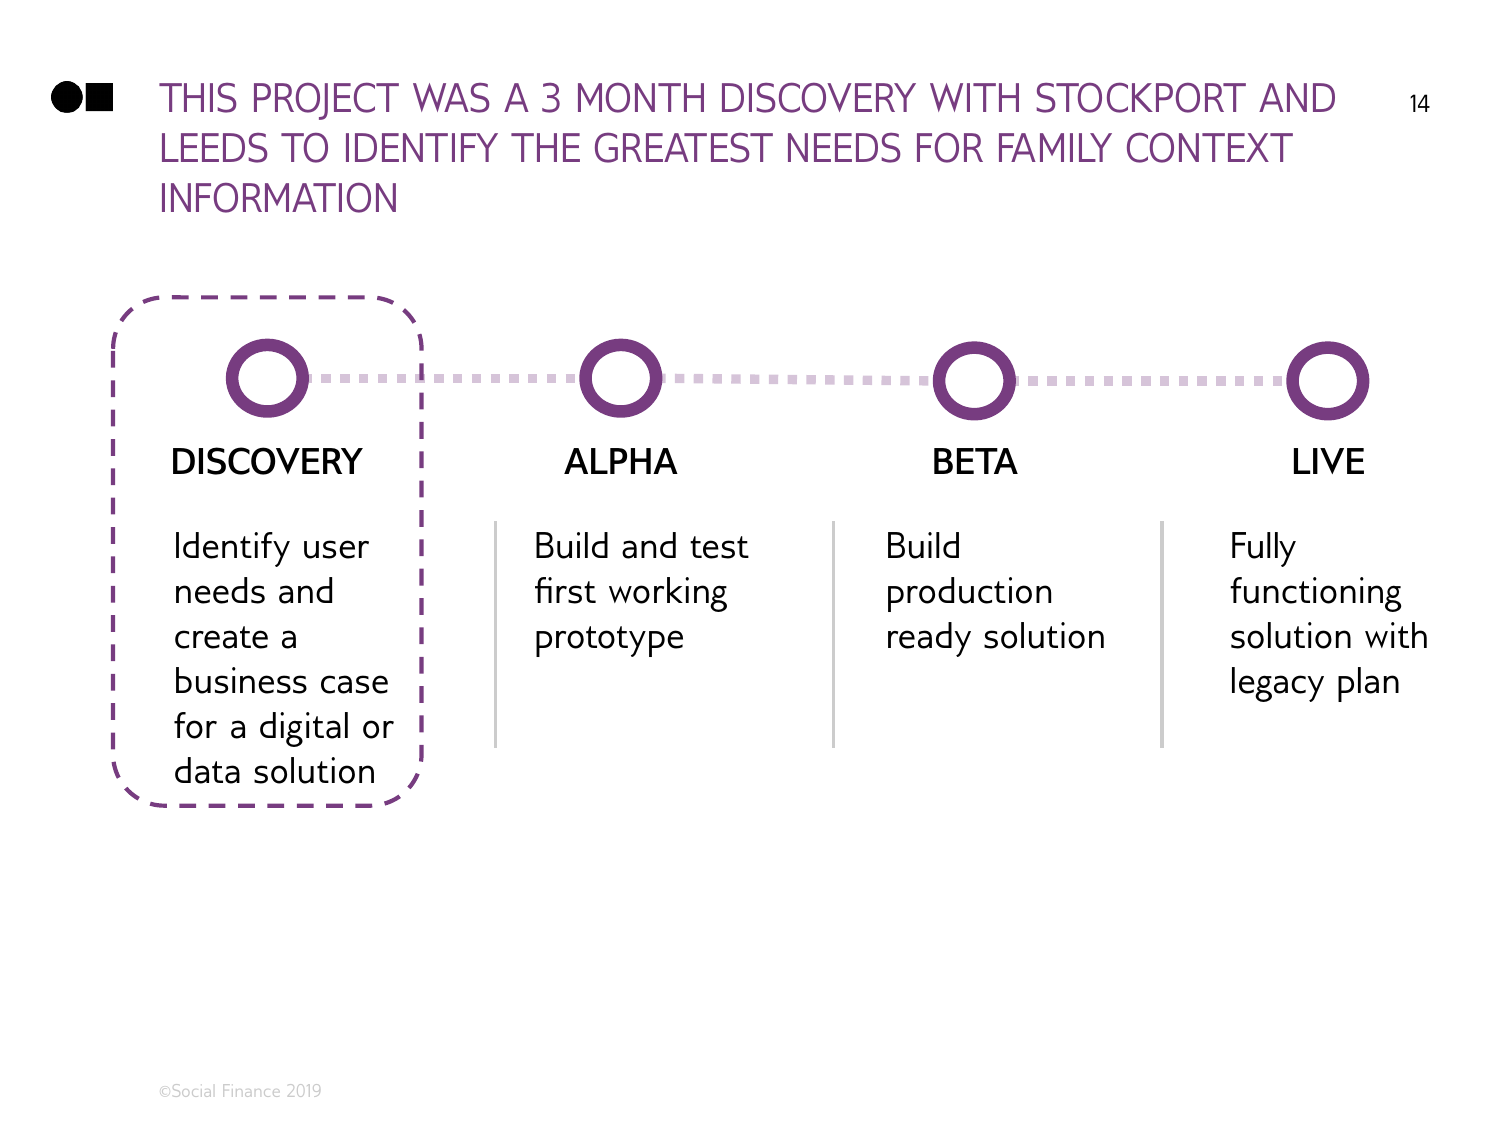

# This project was a 3 month discovery with Stockport and Leeds to identify the greatest needs for family context information
14

DISCOVERY
ALPHA
BETA
LIVE
Identify user needs and create a business case for a digital or data solution

Build and test first working prototype
Build production ready solution
Fully functioning solution with legacy plan